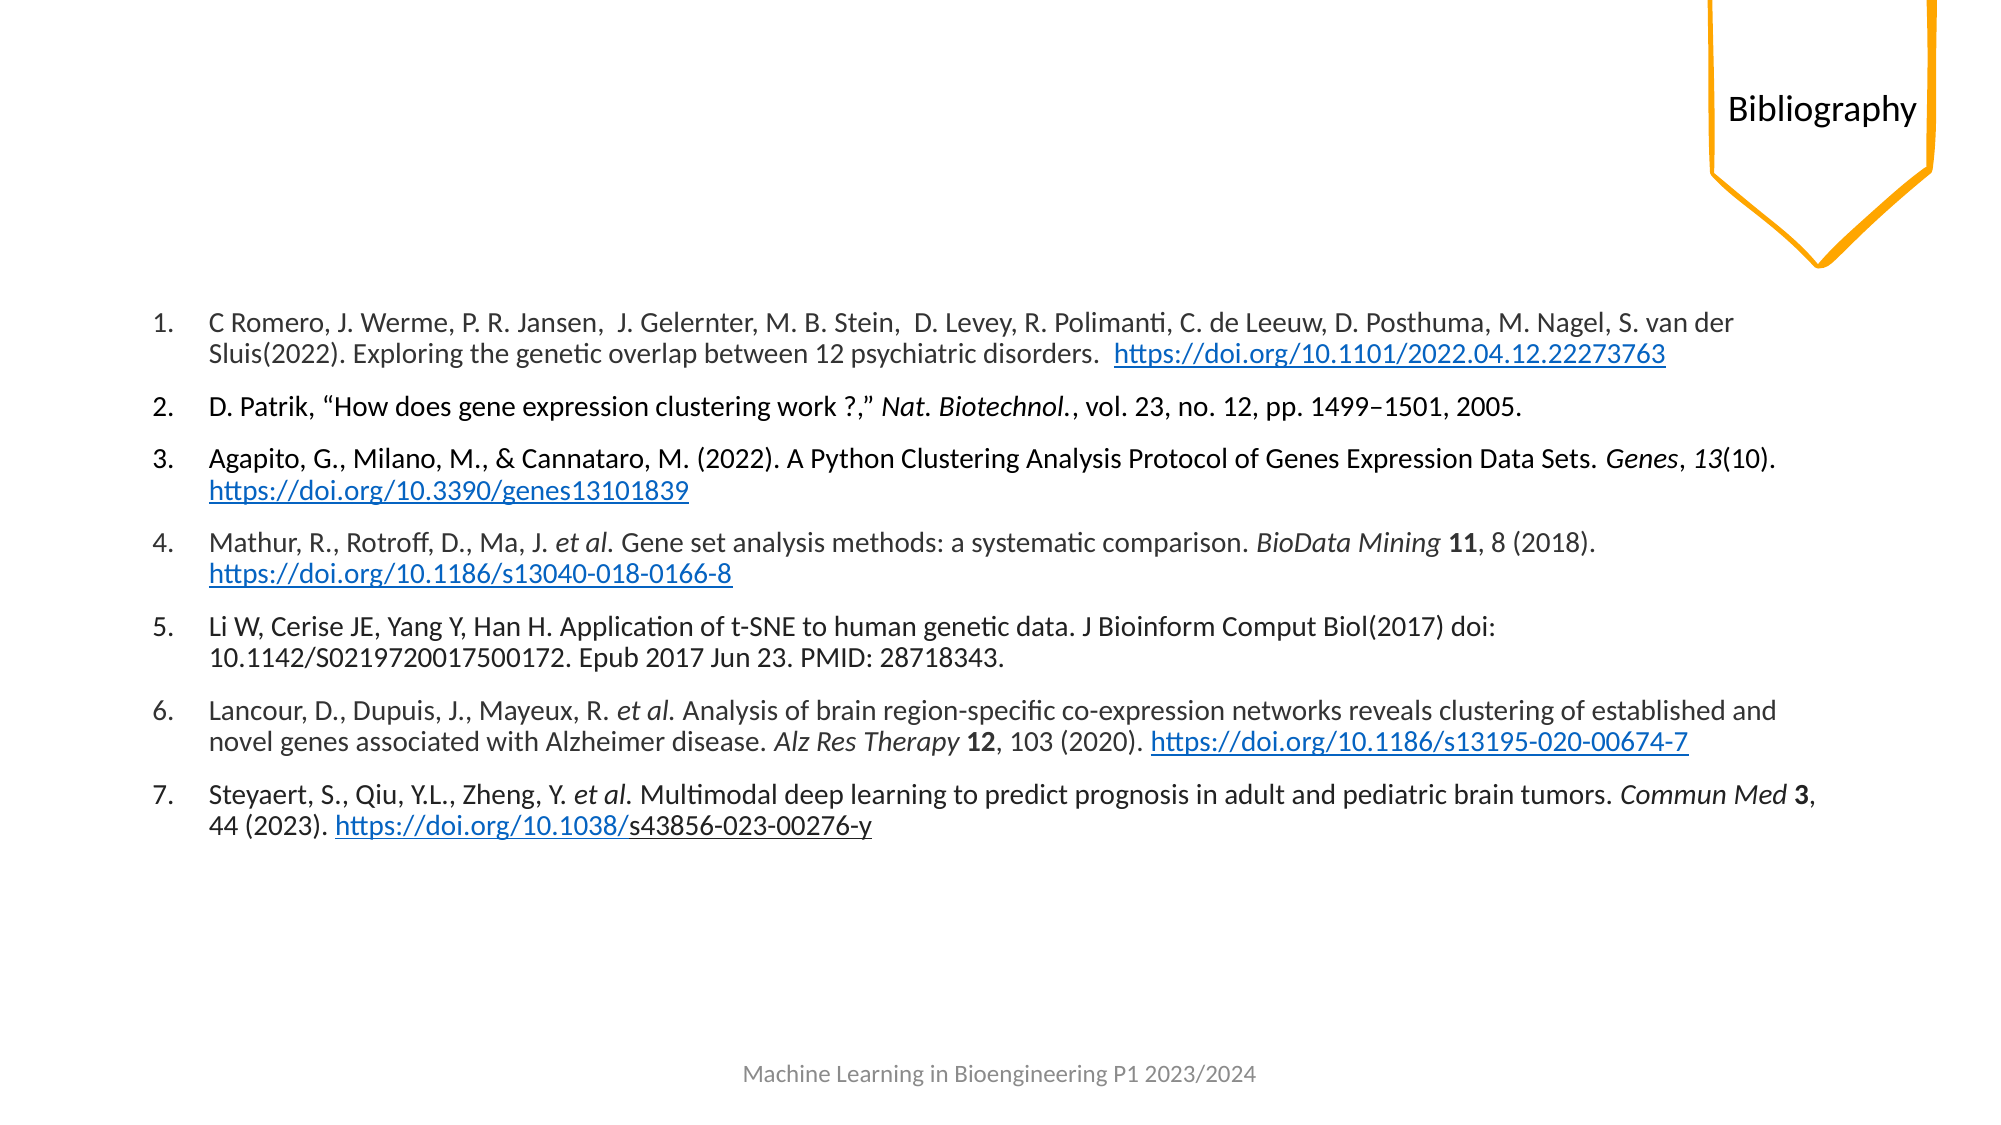

Bibliography

C Romero, J. Werme, P. R. Jansen,  J. Gelernter, M. B. Stein,  D. Levey, R. Polimanti, C. de Leeuw, D. Posthuma, M. Nagel, S. van der Sluis(2022). Exploring the genetic overlap between 12 psychiatric disorders.  https://doi.org/10.1101/2022.04.12.22273763
D. Patrik, “How does gene expression clustering work ?,” Nat. Biotechnol., vol. 23, no. 12, pp. 1499–1501, 2005.
Agapito, G., Milano, M., & Cannataro, M. (2022). A Python Clustering Analysis Protocol of Genes Expression Data Sets. Genes, 13(10). https://doi.org/10.3390/genes13101839
Mathur, R., Rotroff, D., Ma, J. et al. Gene set analysis methods: a systematic comparison. BioData Mining 11, 8 (2018). https://doi.org/10.1186/s13040-018-0166-8
Li W, Cerise JE, Yang Y, Han H. Application of t-SNE to human genetic data. J Bioinform Comput Biol(2017) doi: 10.1142/S0219720017500172. Epub 2017 Jun 23. PMID: 28718343.
Lancour, D., Dupuis, J., Mayeux, R. et al. Analysis of brain region-specific co-expression networks reveals clustering of established and novel genes associated with Alzheimer disease. Alz Res Therapy 12, 103 (2020). https://doi.org/10.1186/s13195-020-00674-7
Steyaert, S., Qiu, Y.L., Zheng, Y. et al. Multimodal deep learning to predict prognosis in adult and pediatric brain tumors. Commun Med 3, 44 (2023). https://doi.org/10.1038/s43856-023-00276-y

Machine Learning in Bioengineering P1 2023/2024